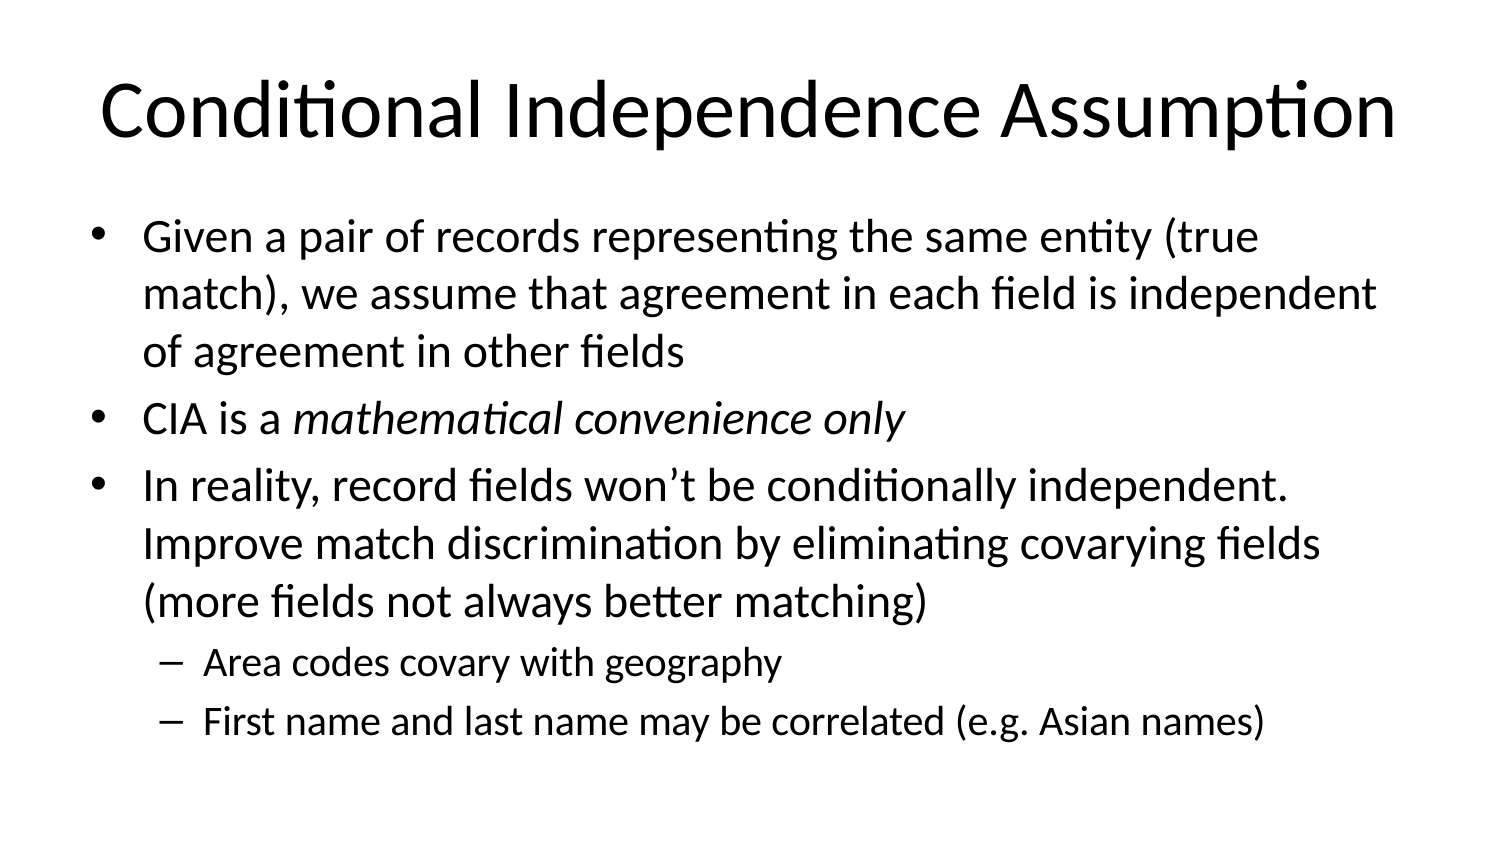

# Conditional Independence Assumption
Given a pair of records representing the same entity (true match), we assume that agreement in each field is independent of agreement in other fields
CIA is a mathematical convenience only
In reality, record fields won’t be conditionally independent. Improve match discrimination by eliminating covarying fields (more fields not always better matching)
Area codes covary with geography
First name and last name may be correlated (e.g. Asian names)